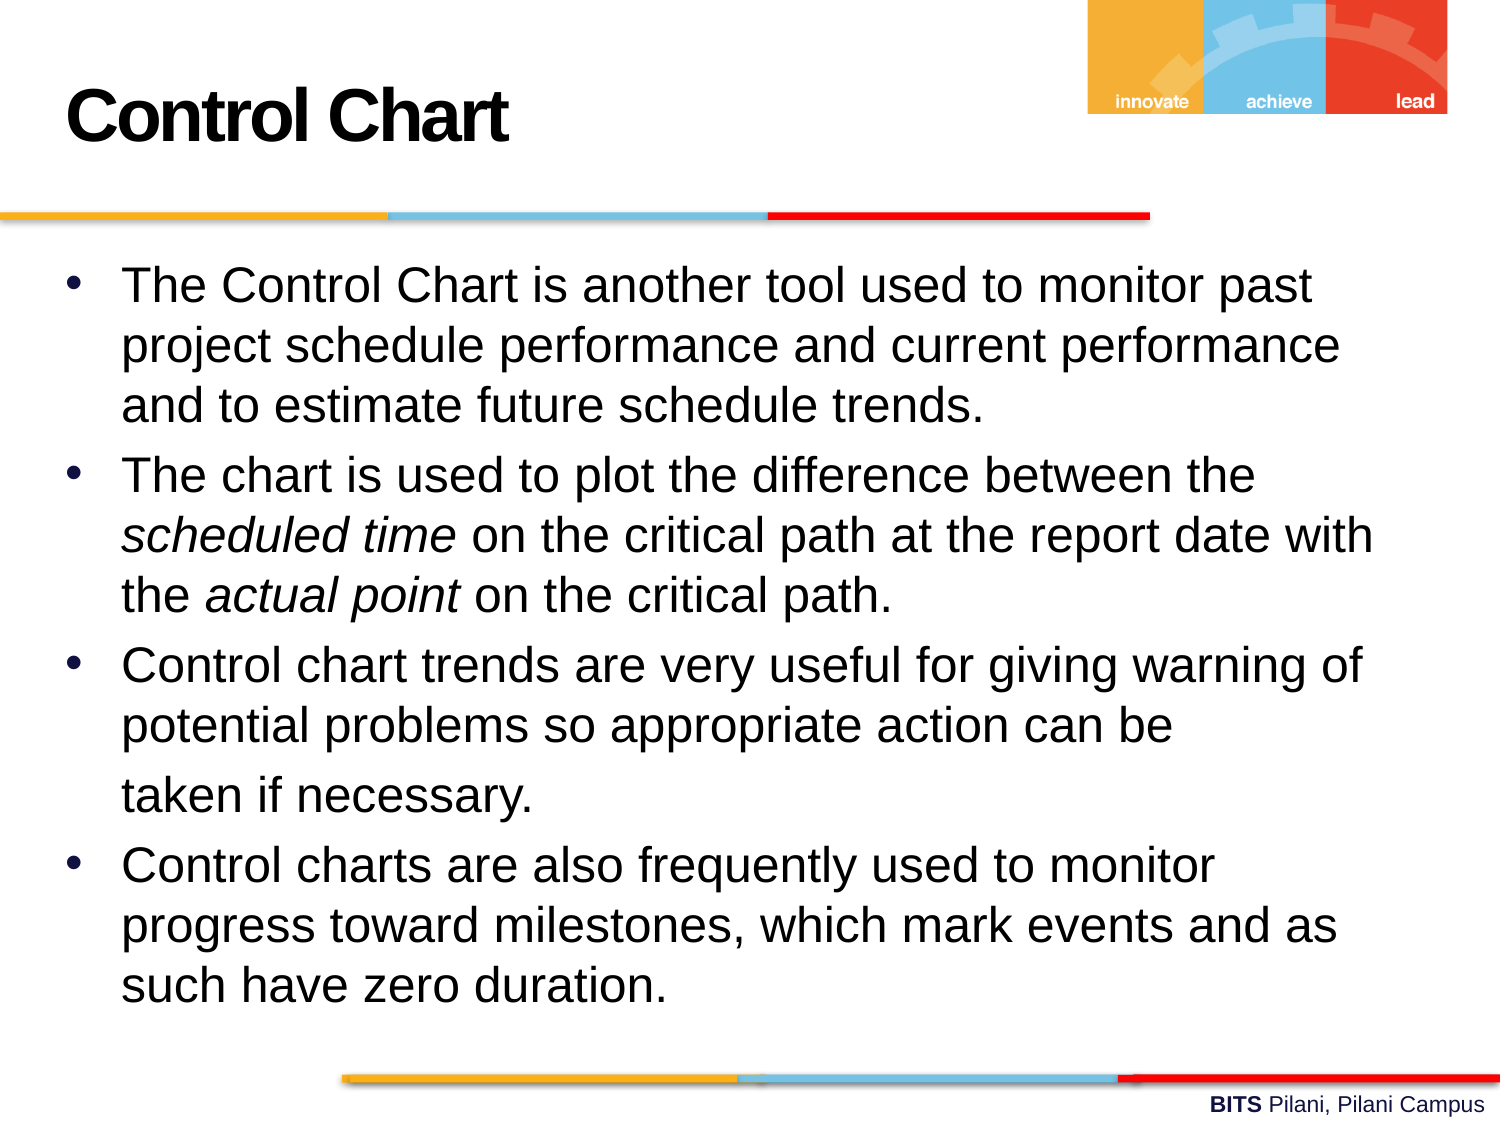

Control Chart
The Control Chart is another tool used to monitor past project schedule performance and current performance and to estimate future schedule trends.
The chart is used to plot the difference between the scheduled time on the critical path at the report date with the actual point on the critical path.
Control chart trends are very useful for giving warning of potential problems so appropriate action can be
    taken if necessary.
Control charts are also frequently used to monitor progress toward milestones, which mark events and as such have zero duration.